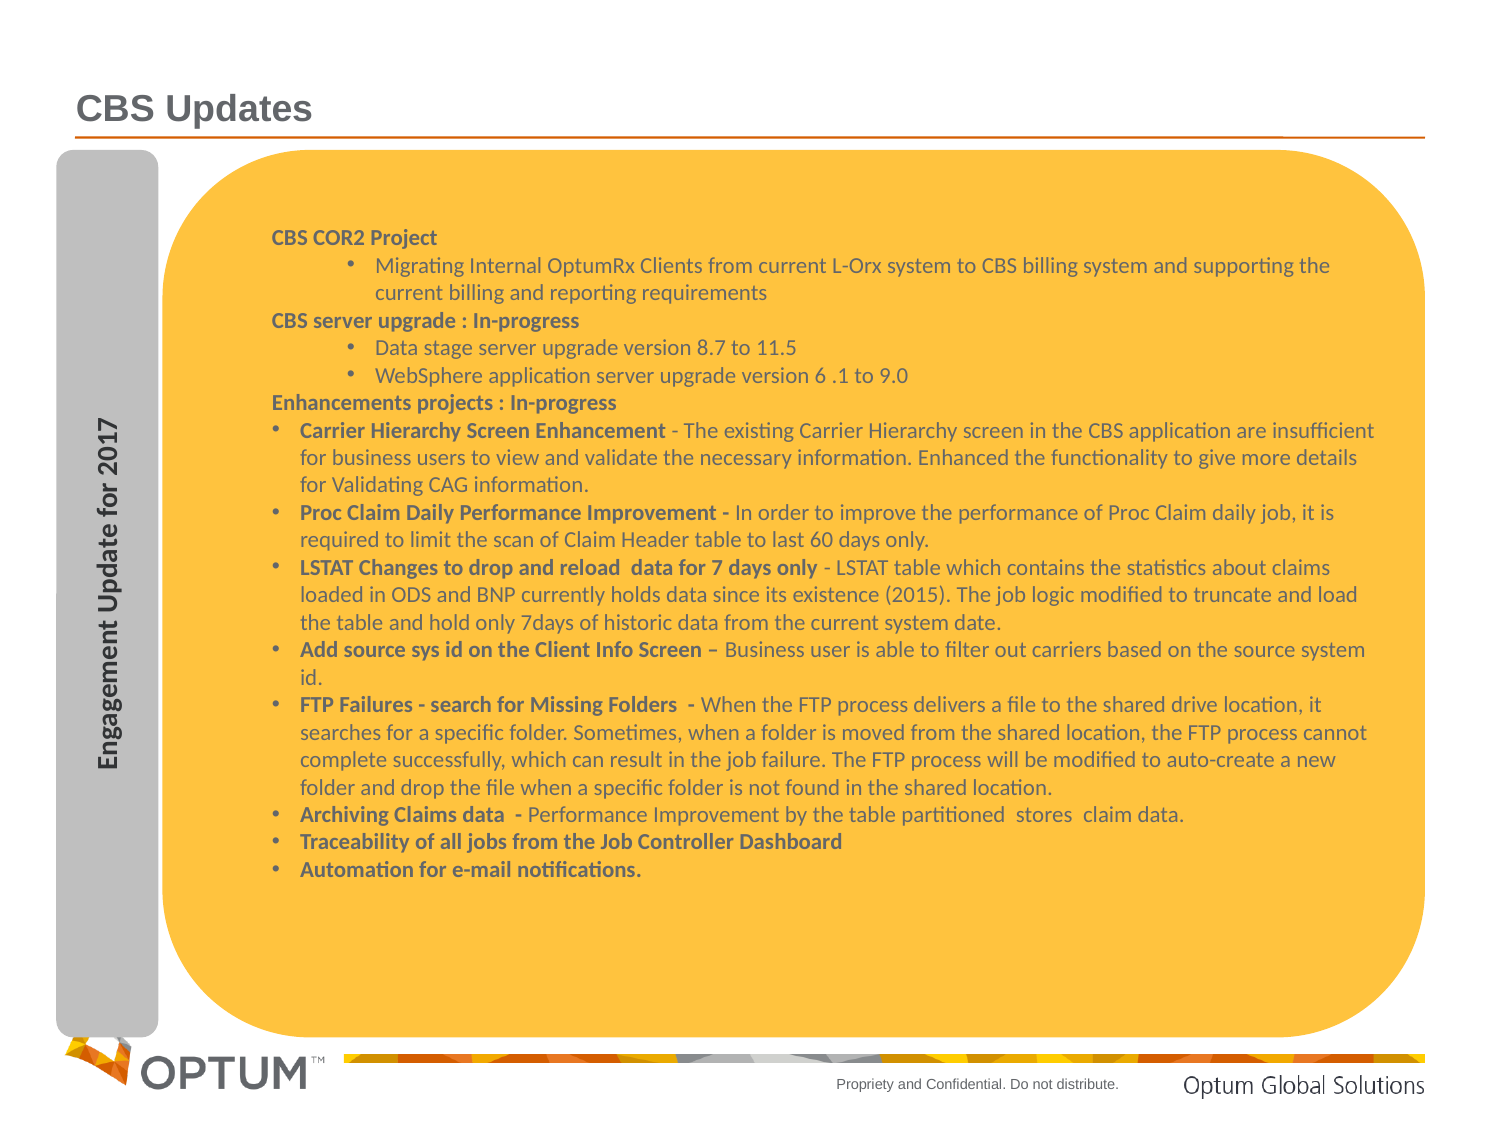

CBS Updates
Engagement Update for 2017

CBS COR2 Project
Migrating Internal OptumRx Clients from current L-Orx system to CBS billing system and supporting the current billing and reporting requirements
CBS server upgrade : In-progress
Data stage server upgrade version 8.7 to 11.5
WebSphere application server upgrade version 6 .1 to 9.0
Enhancements projects : In-progress
Carrier Hierarchy Screen Enhancement - The existing Carrier Hierarchy screen in the CBS application are insufficient for business users to view and validate the necessary information. Enhanced the functionality to give more details  for Validating CAG information.
Proc Claim Daily Performance Improvement - In order to improve the performance of Proc Claim daily job, it is required to limit the scan of Claim Header table to last 60 days only.
LSTAT Changes to drop and reload  data for 7 days only - LSTAT table which contains the statistics about claims loaded in ODS and BNP currently holds data since its existence (2015). The job logic modified to truncate and load the table and hold only 7days of historic data from the current system date.
Add source sys id on the Client Info Screen – Business user is able to filter out carriers based on the source system id.
FTP Failures - search for Missing Folders  - When the FTP process delivers a file to the shared drive location, it searches for a specific folder. Sometimes, when a folder is moved from the shared location, the FTP process cannot complete successfully, which can result in the job failure. The FTP process will be modified to auto-create a new folder and drop the file when a specific folder is not found in the shared location.
Archiving Claims data  - Performance Improvement by the table partitioned  stores  claim data.
Traceability of all jobs from the Job Controller Dashboard
Automation for e-mail notifications.